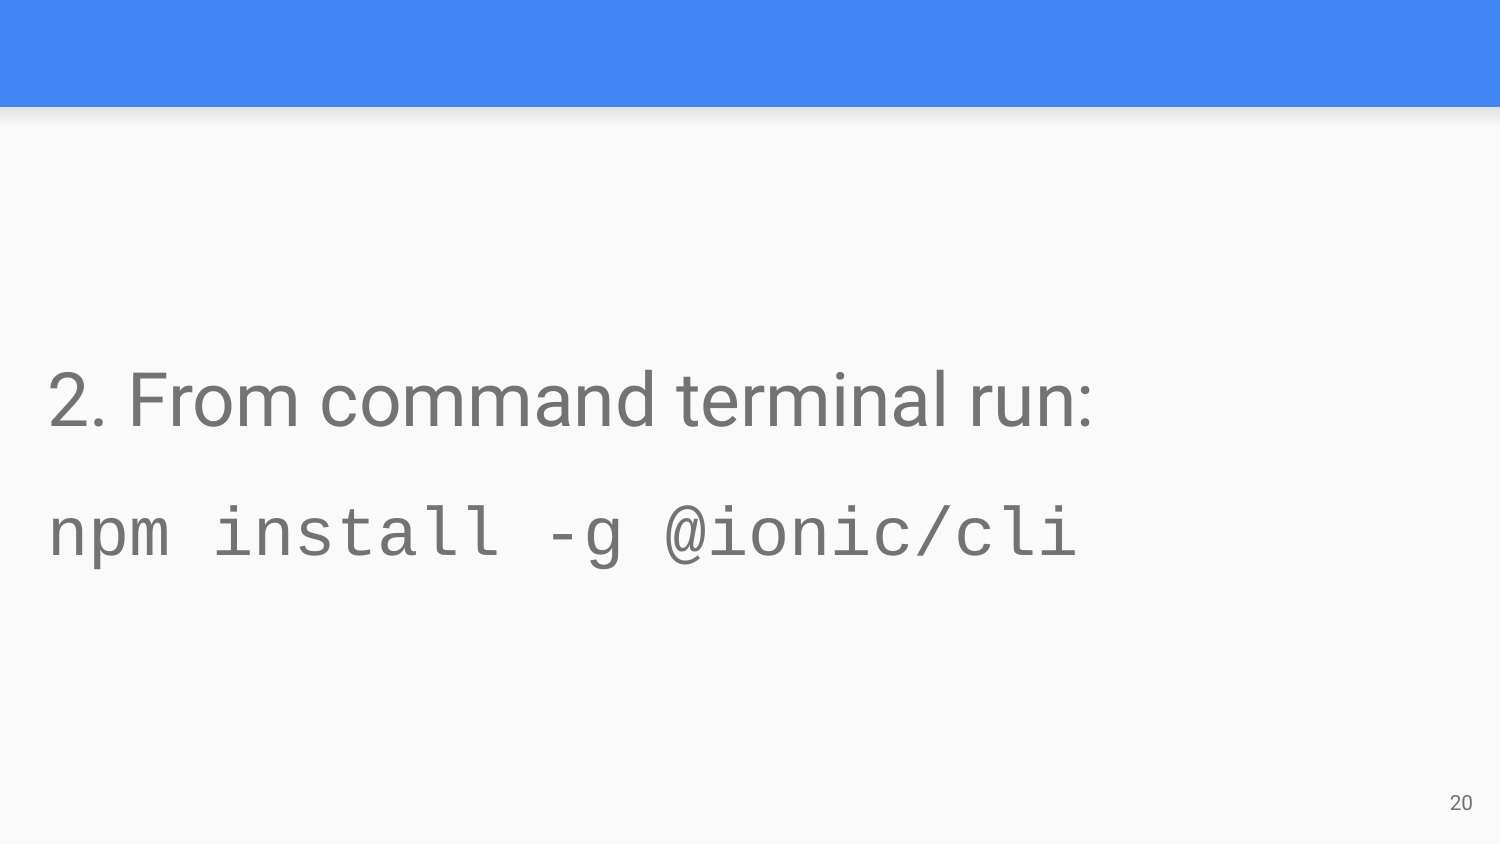

2. From command terminal run:
npm install -g @ionic/cli
20